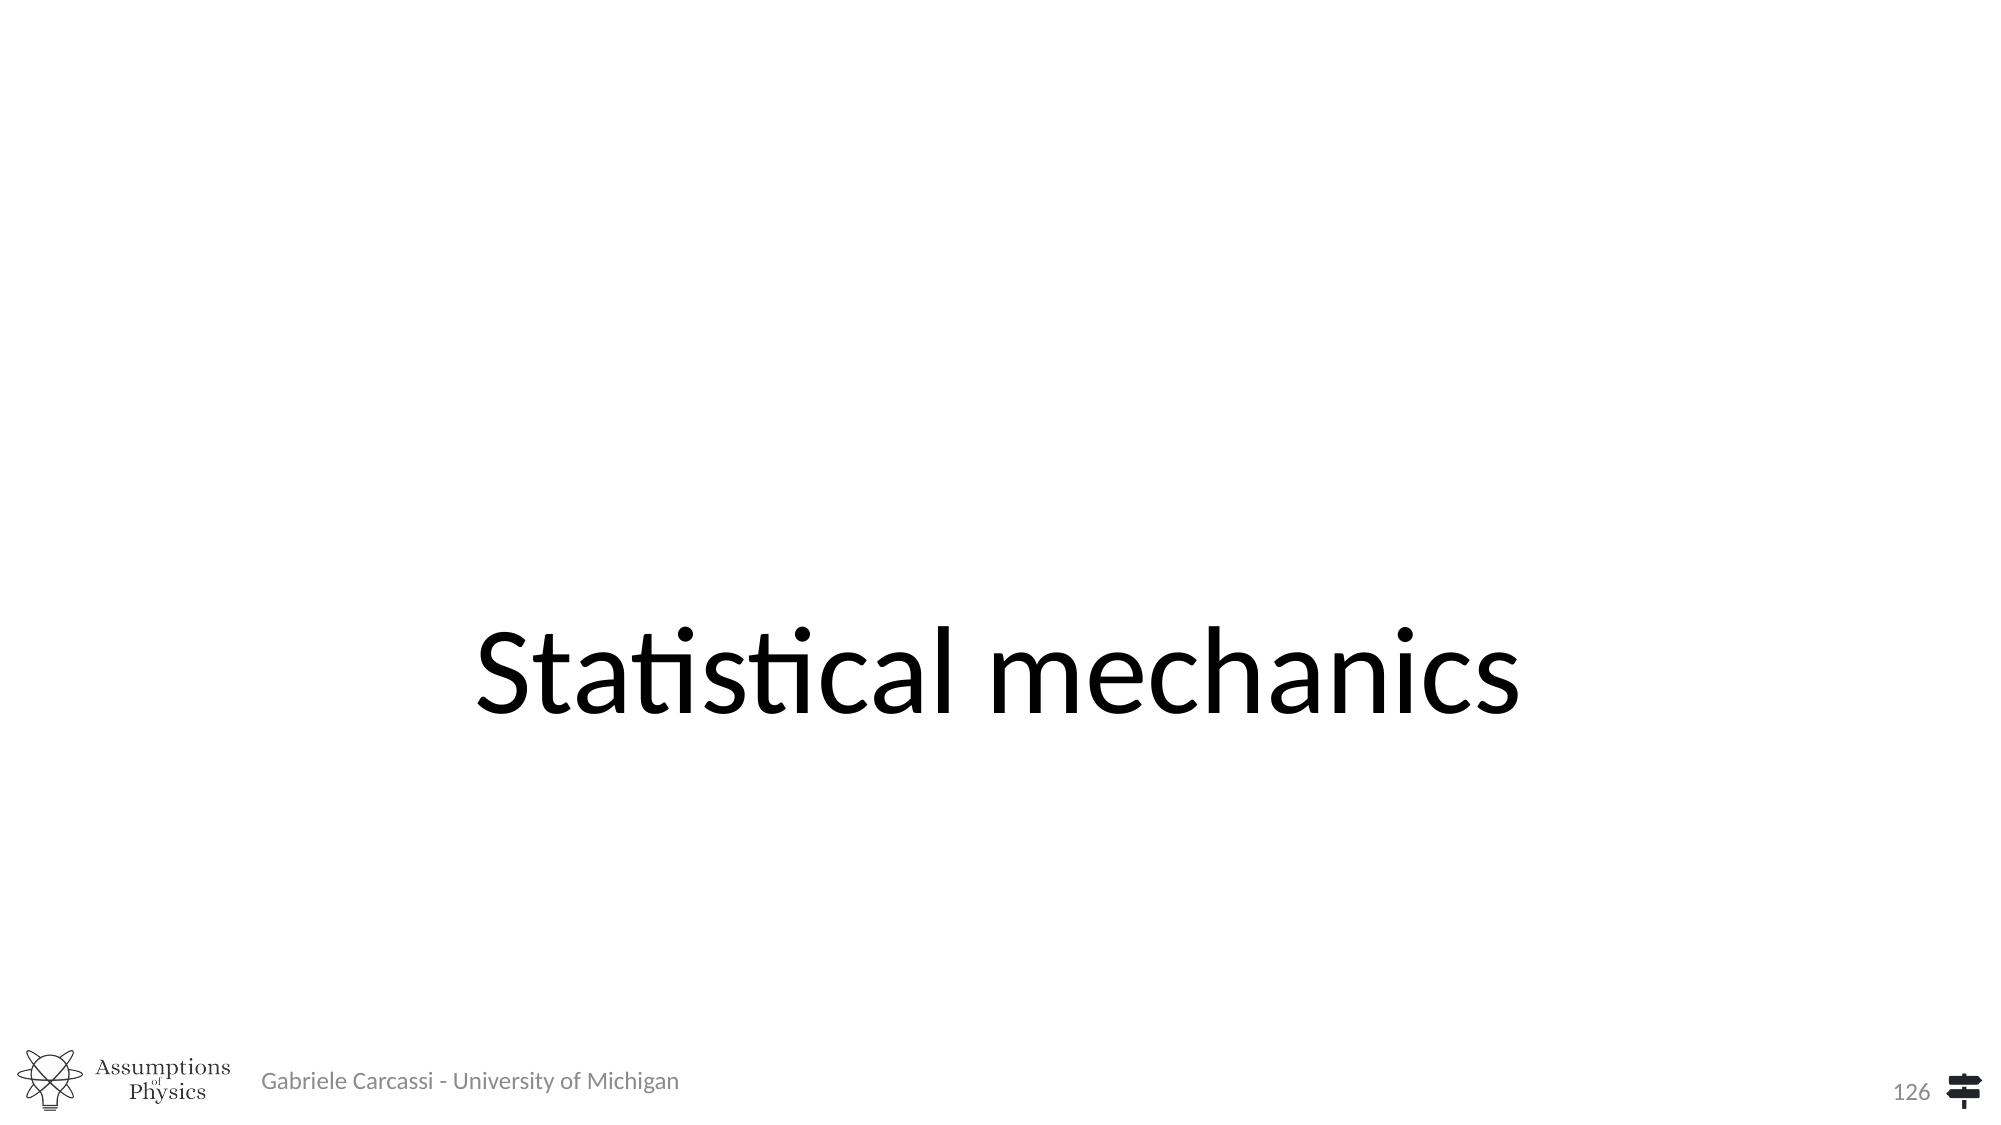

# Statistical mechanics

Gabriele Carcassi - University of Michigan
126